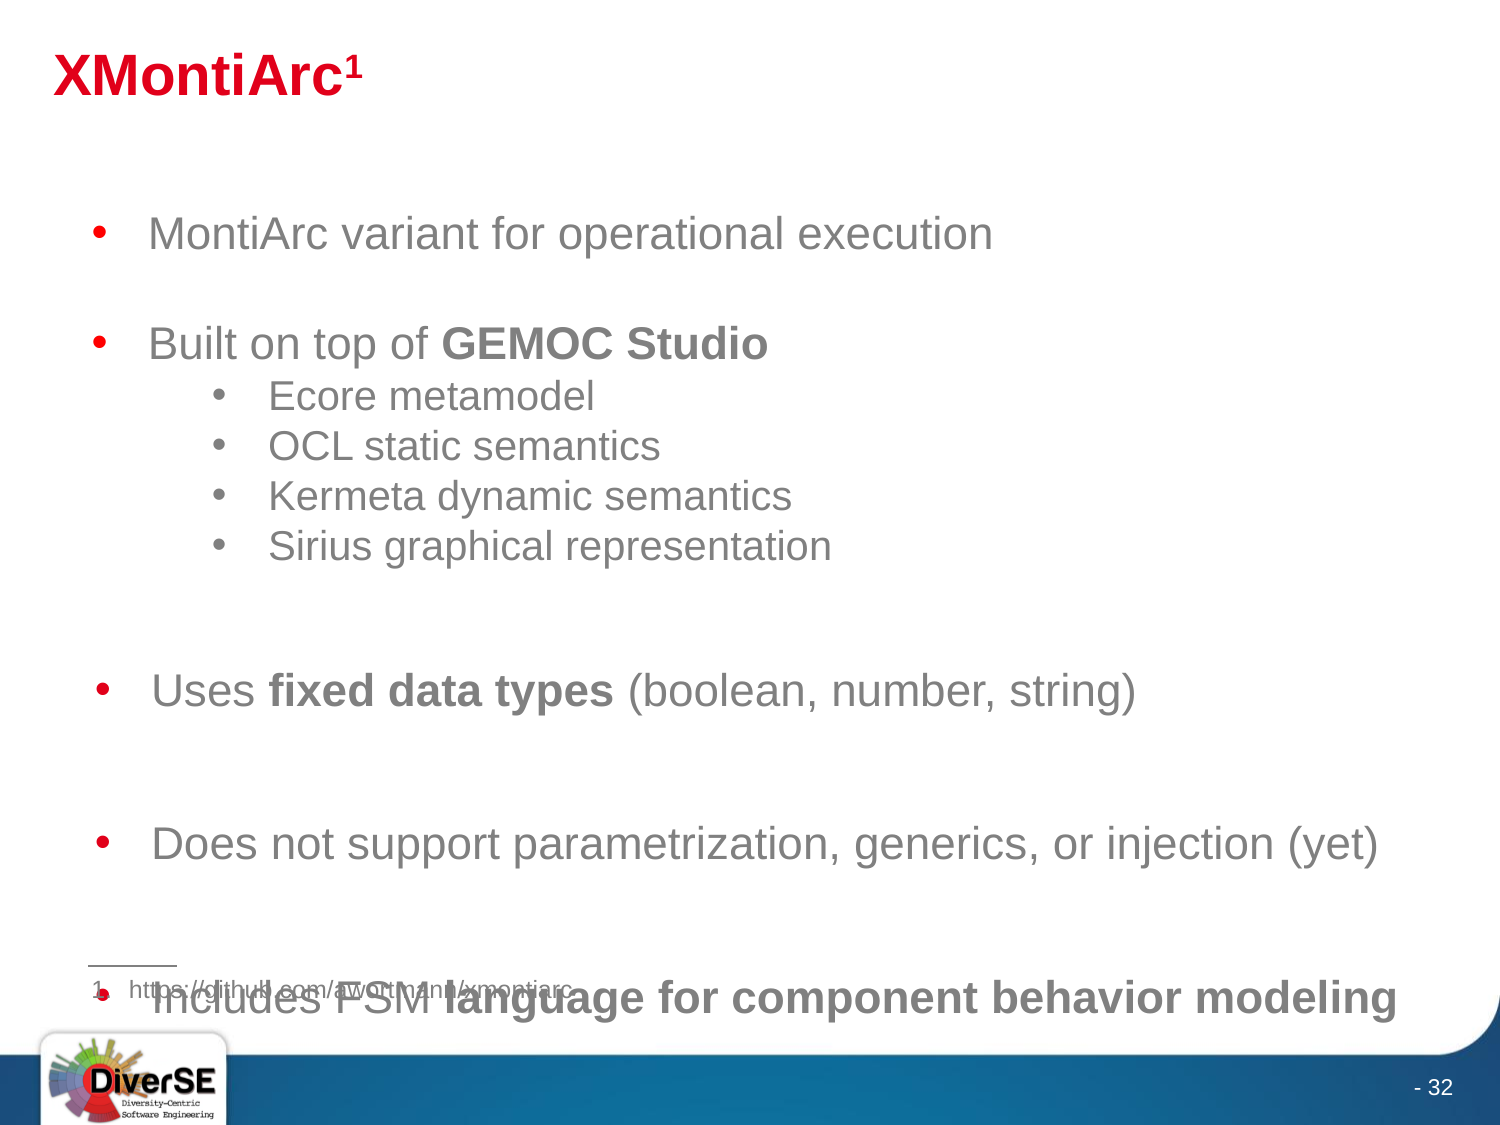

# XMontiArc1
MontiArc variant for operational execution

Built on top of GEMOC Studio
Ecore metamodel
OCL static semantics
Kermeta dynamic semantics
Sirius graphical representation

Uses fixed data types (boolean, number, string)

Does not support parametrization, generics, or injection (yet)

Includes FSM language for component behavior modeling
https://github.com/awortmann/xmontiarc
- 32